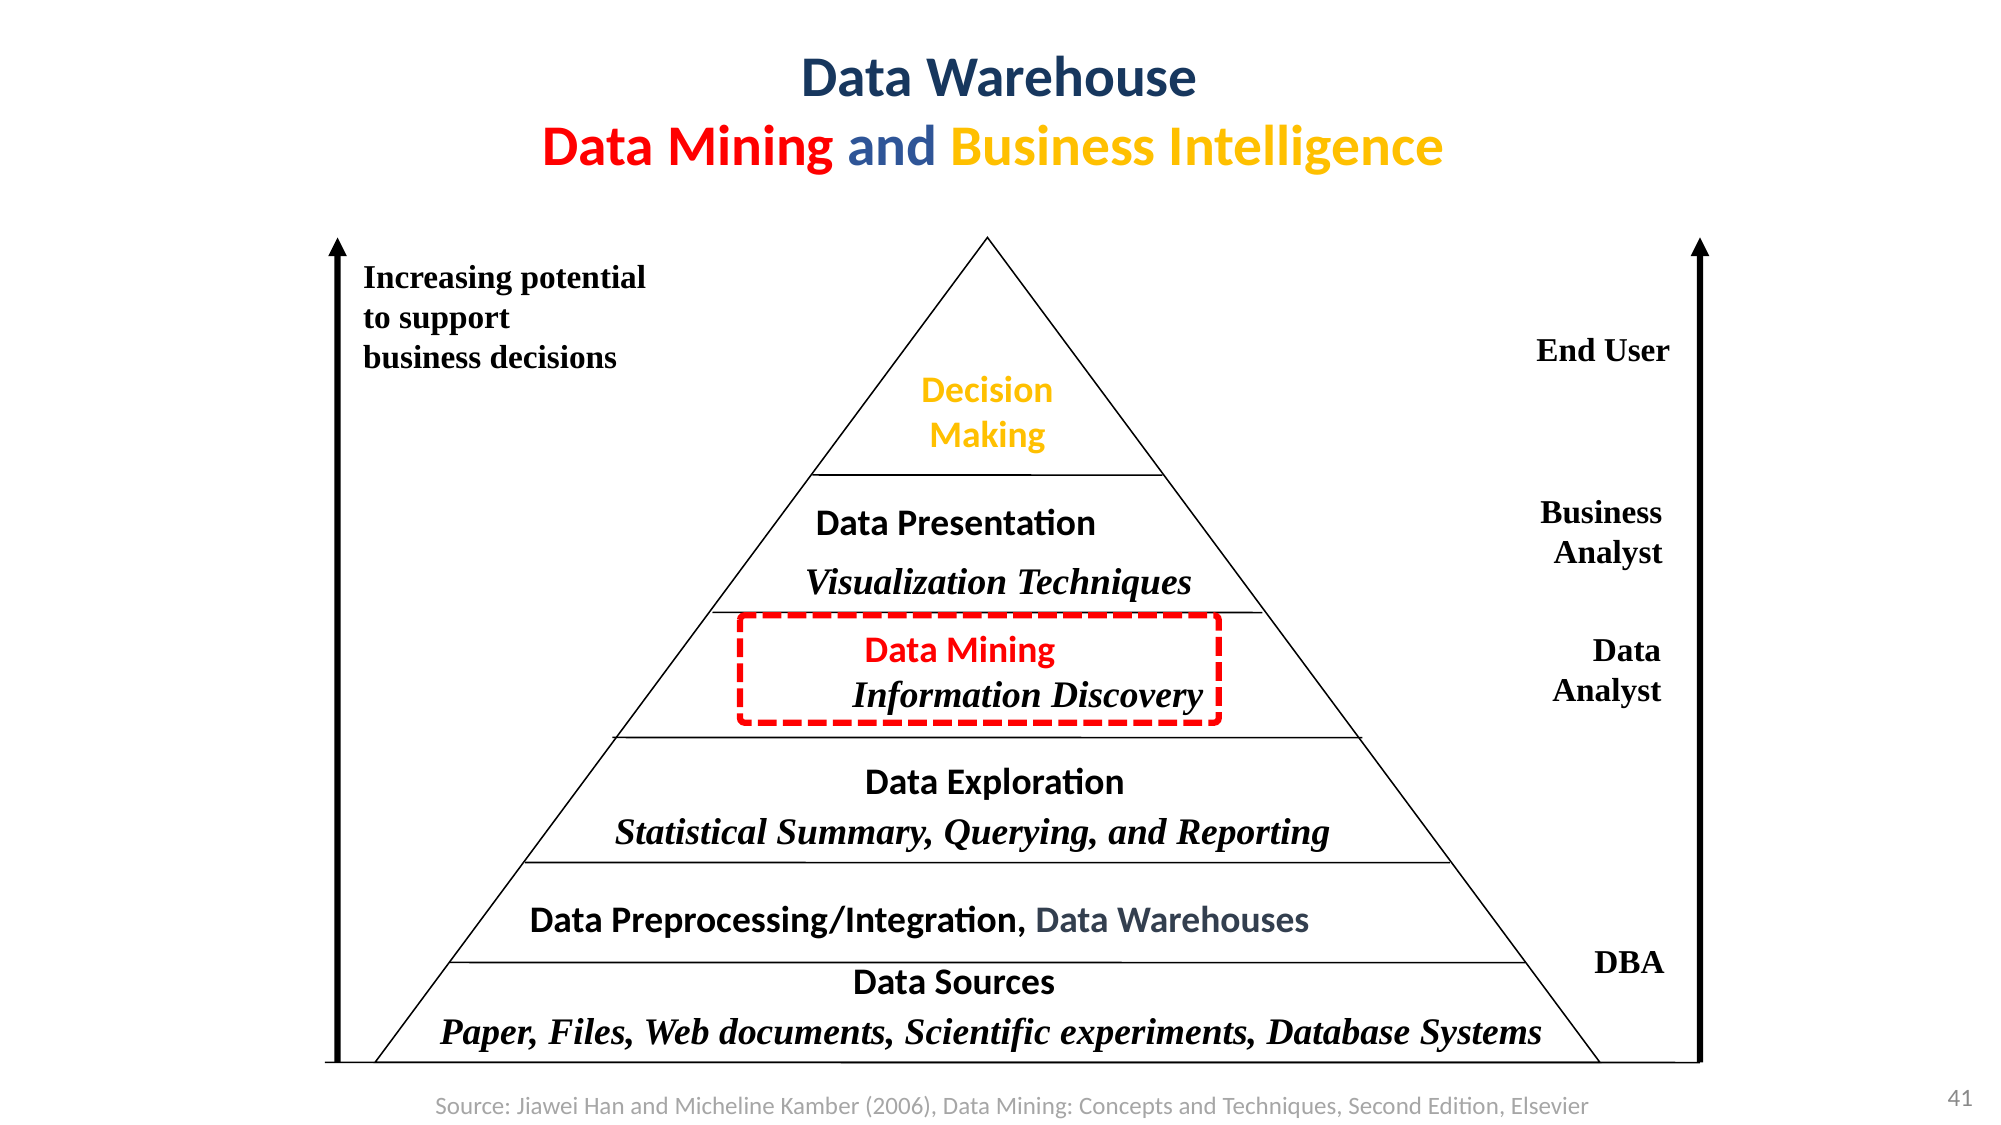

# Data Warehouse Data Mining and Business Intelligence

Increasing potential
to support
business decisions
End User
Decision Making

Business
  Analyst
Data Presentation
Visualization Techniques

Data Mining
     Data
Analyst
Information Discovery

Data Exploration
Statistical Summary, Querying, and Reporting

Data Preprocessing/Integration, Data Warehouses
DBA
Data Sources

Paper, Files, Web documents, Scientific experiments, Database Systems

41
Source: Jiawei Han and Micheline Kamber (2006), Data Mining: Concepts and Techniques, Second Edition, Elsevier